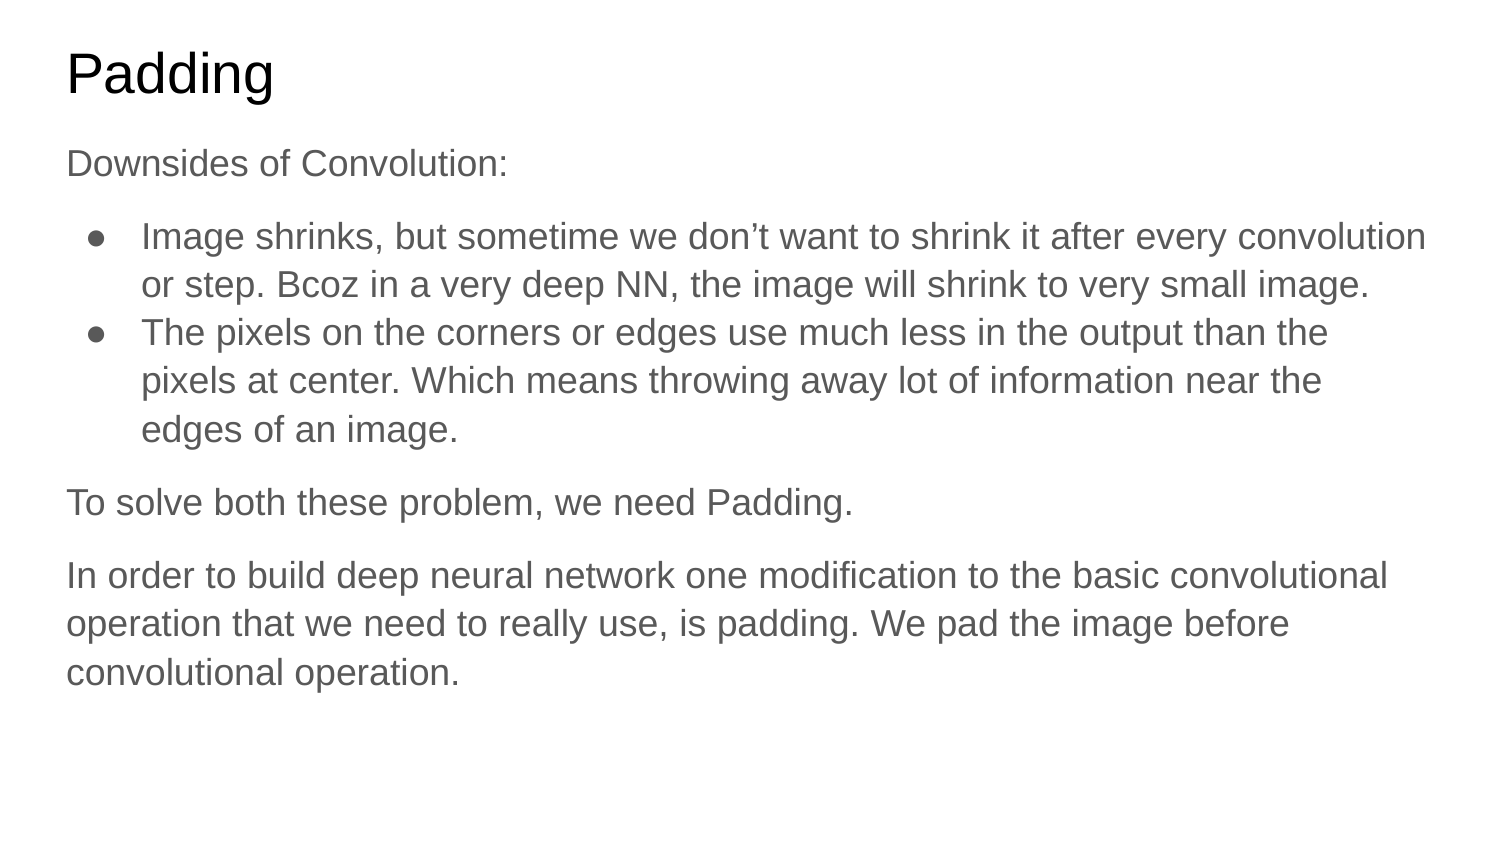

# Padding
Downsides of Convolution:
Image shrinks, but sometime we don’t want to shrink it after every convolution or step. Bcoz in a very deep NN, the image will shrink to very small image.
The pixels on the corners or edges use much less in the output than the pixels at center. Which means throwing away lot of information near the edges of an image.
To solve both these problem, we need Padding.
In order to build deep neural network one modification to the basic convolutional operation that we need to really use, is padding. We pad the image before convolutional operation.